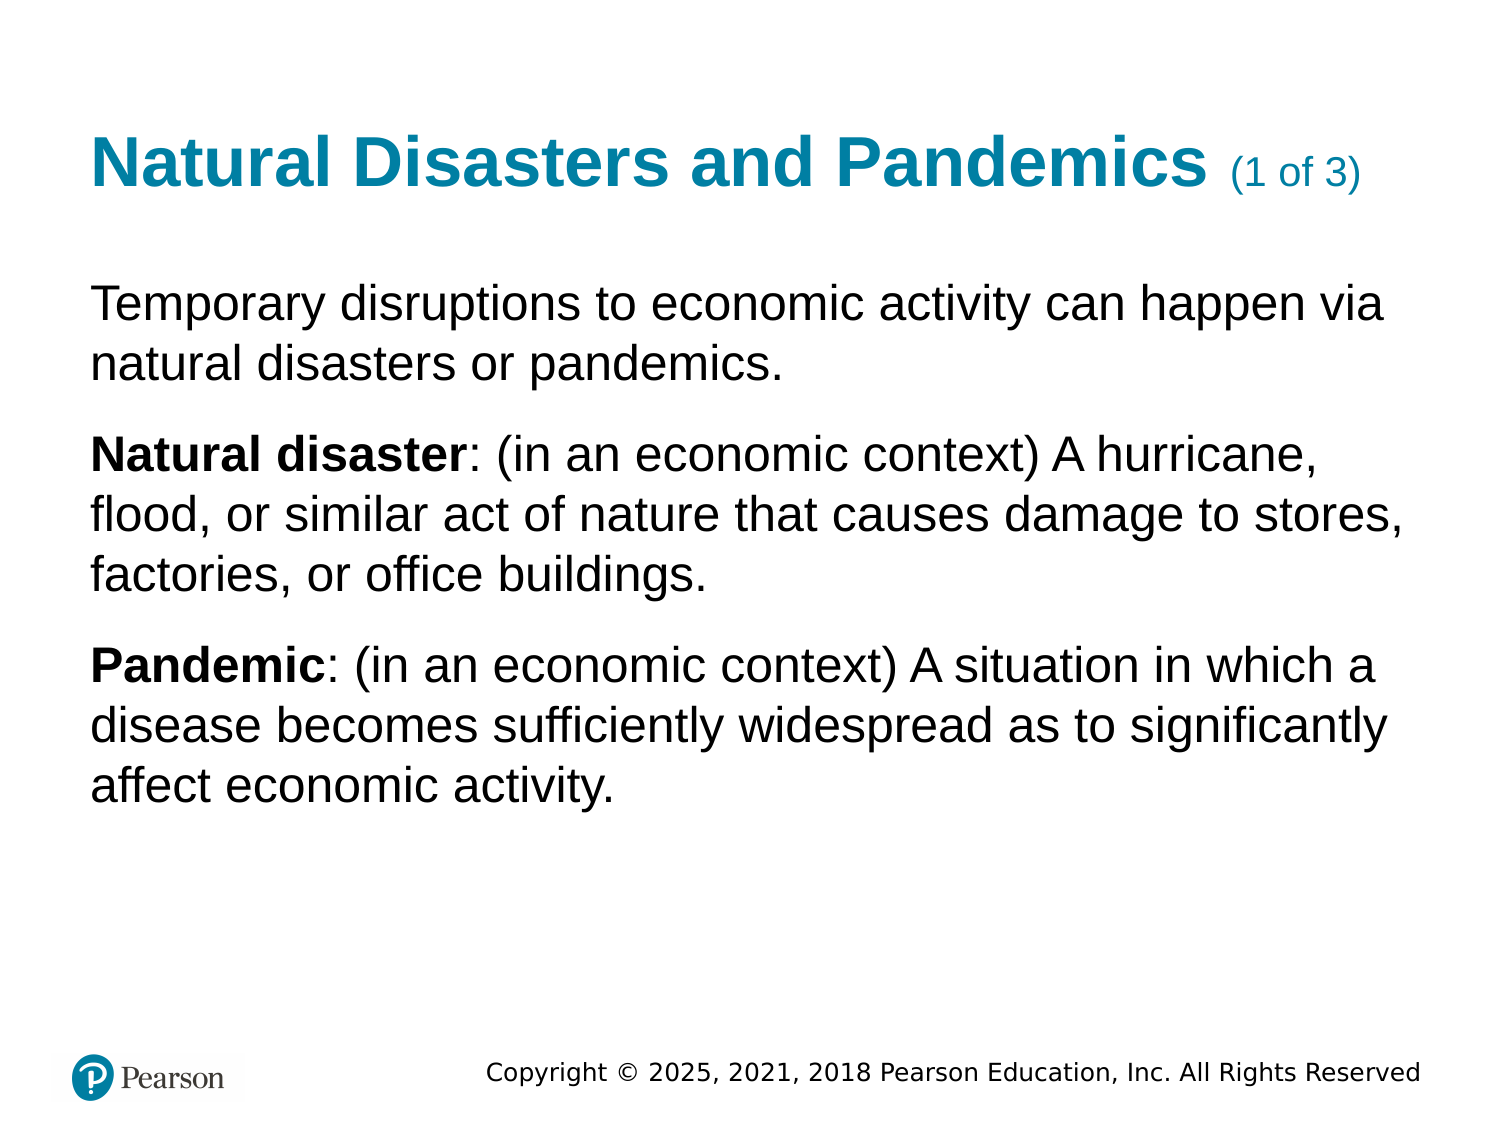

# Natural Disasters and Pandemics (1 of 3)
Temporary disruptions to economic activity can happen via natural disasters or pandemics.
Natural disaster: (in an economic context) A hurricane, flood, or similar act of nature that causes damage to stores, factories, or office buildings.
Pandemic: (in an economic context) A situation in which a disease becomes sufficiently widespread as to significantly affect economic activity.